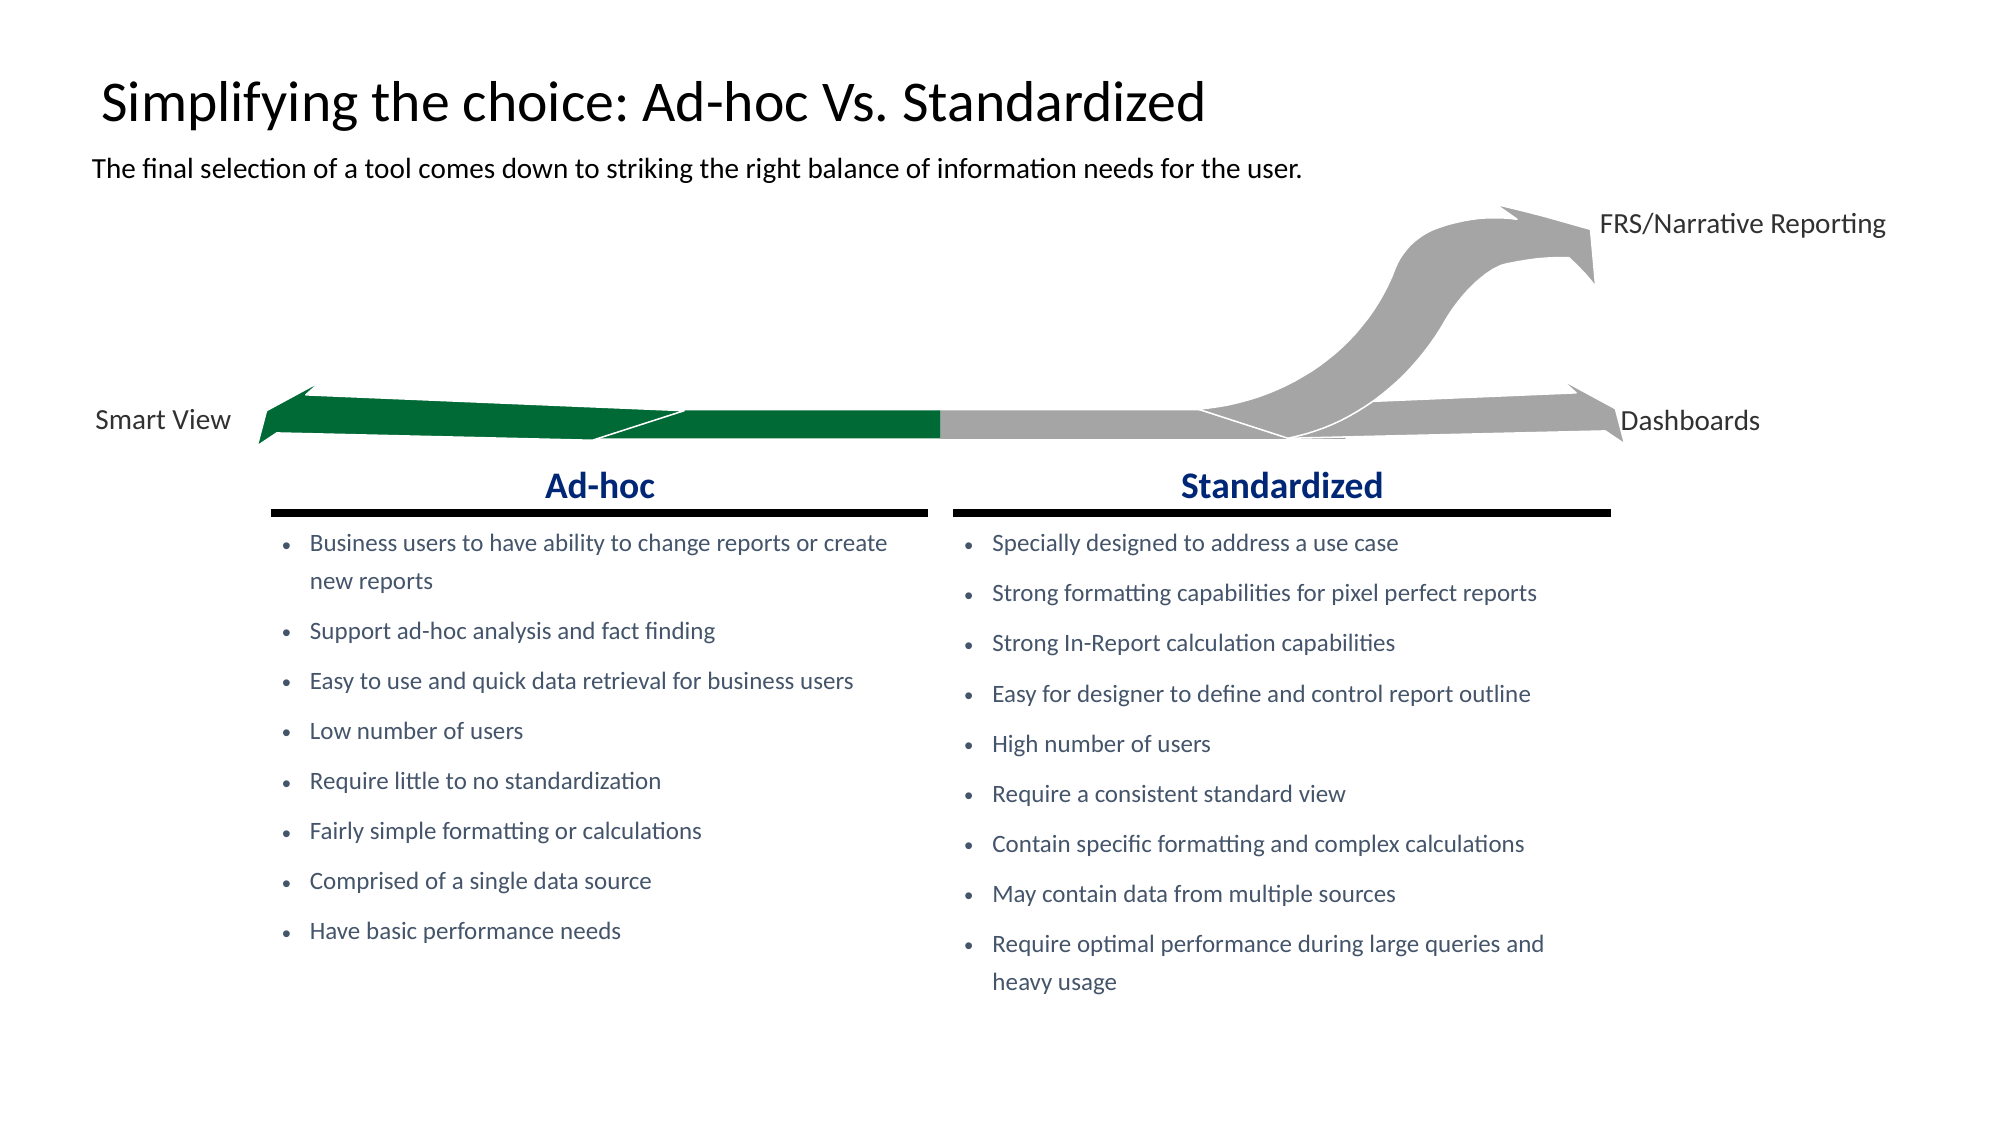

# Simplifying the choice: Ad-hoc Vs. Standardized
The final selection of a tool comes down to striking the right balance of information needs for the user.
FRS/Narrative Reporting

Smart View
Dashboards

Ad-hoc
Standardized
| Business users to have ability to change reports or create new reports Support ad-hoc analysis and fact finding Easy to use and quick data retrieval for business users Low number of users Require little to no standardization Fairly simple formatting or calculations Comprised of a single data source Have basic performance needs |
| --- |
| Specially designed to address a use case Strong formatting capabilities for pixel perfect reports Strong In-Report calculation capabilities Easy for designer to define and control report outline High number of users Require a consistent standard view Contain specific formatting and complex calculations May contain data from multiple sources Require optimal performance during large queries and heavy usage |
| --- |